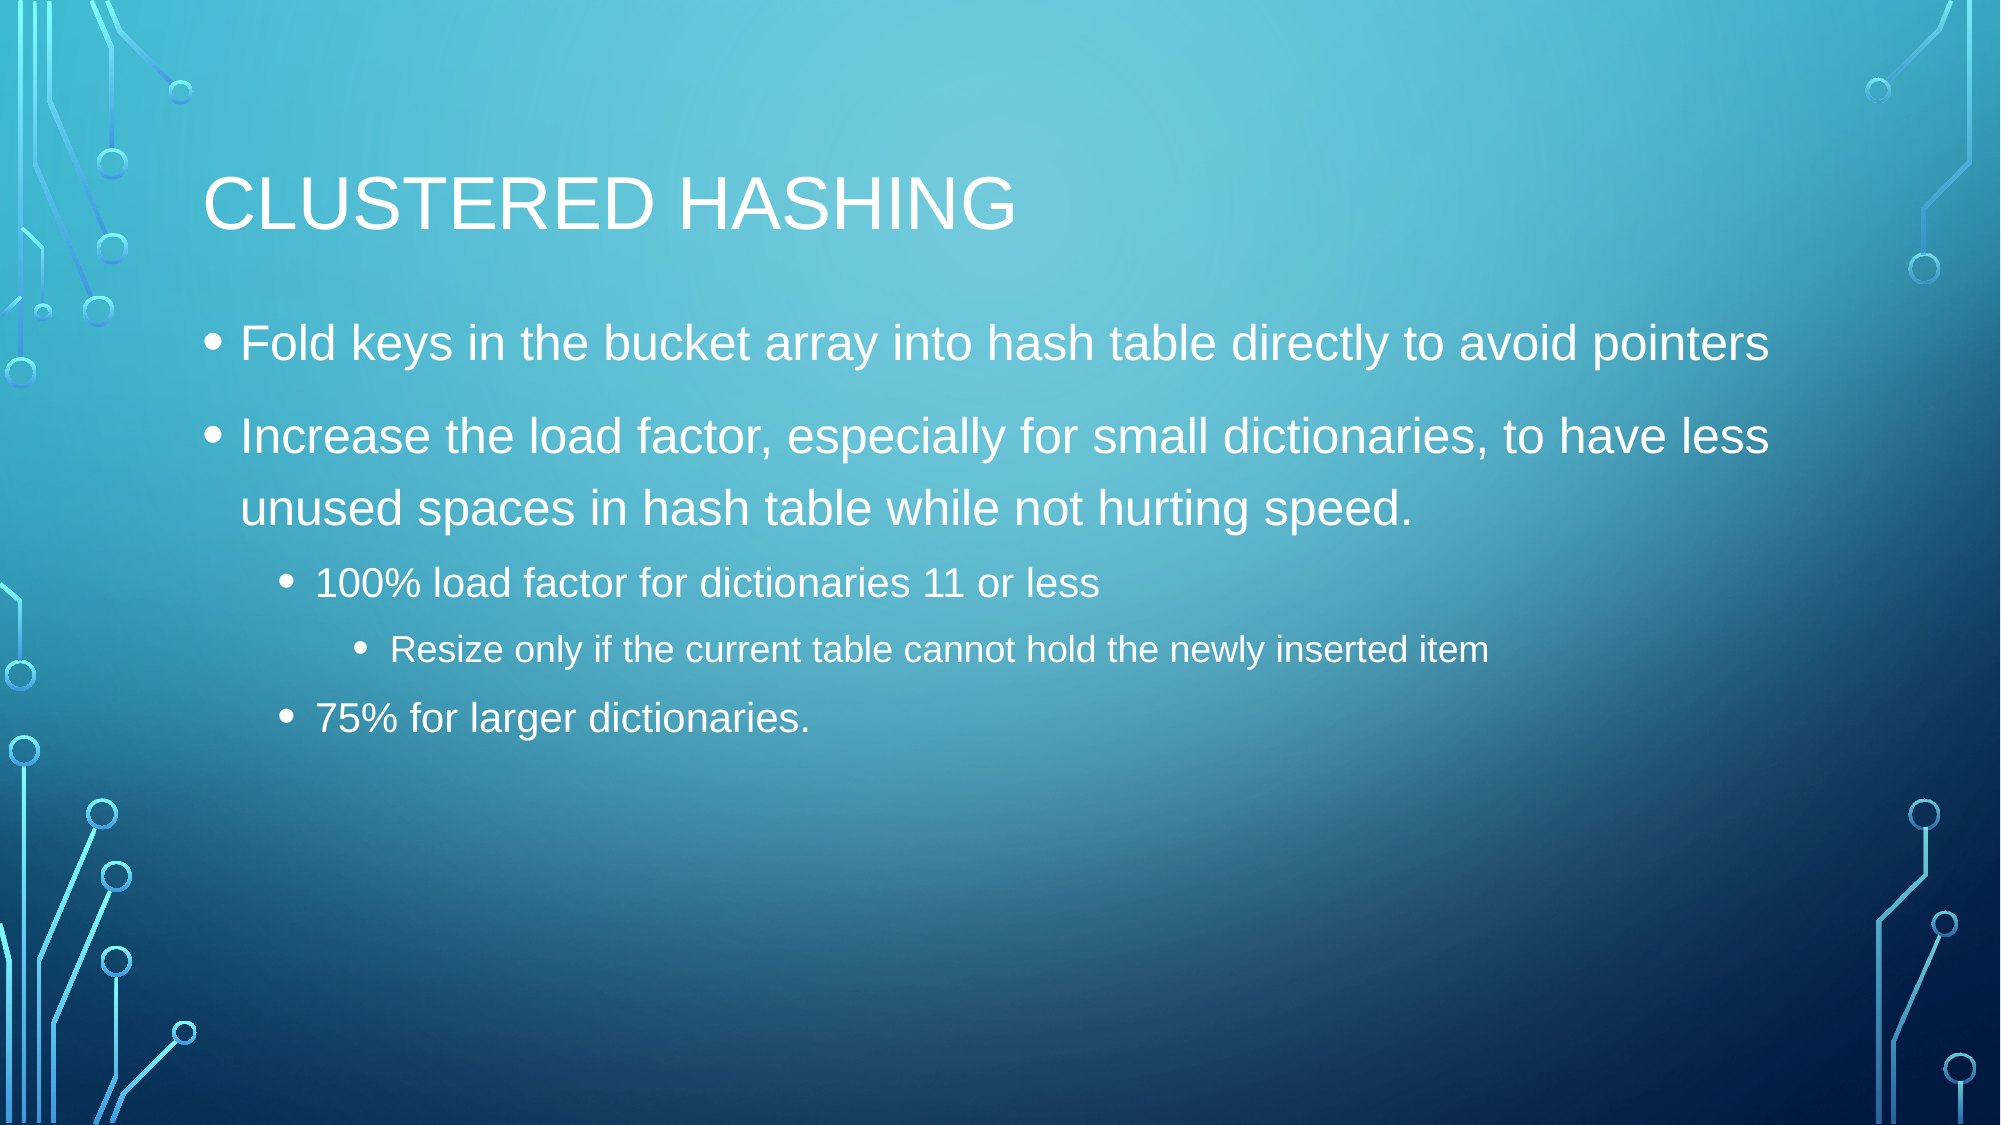

# CLUSTERED Hashing
Fold keys in the bucket array into hash table directly to avoid pointers
Increase the load factor, especially for small dictionaries, to have less unused spaces in hash table while not hurting speed.
100% load factor for dictionaries 11 or less
Resize only if the current table cannot hold the newly inserted item
75% for larger dictionaries.